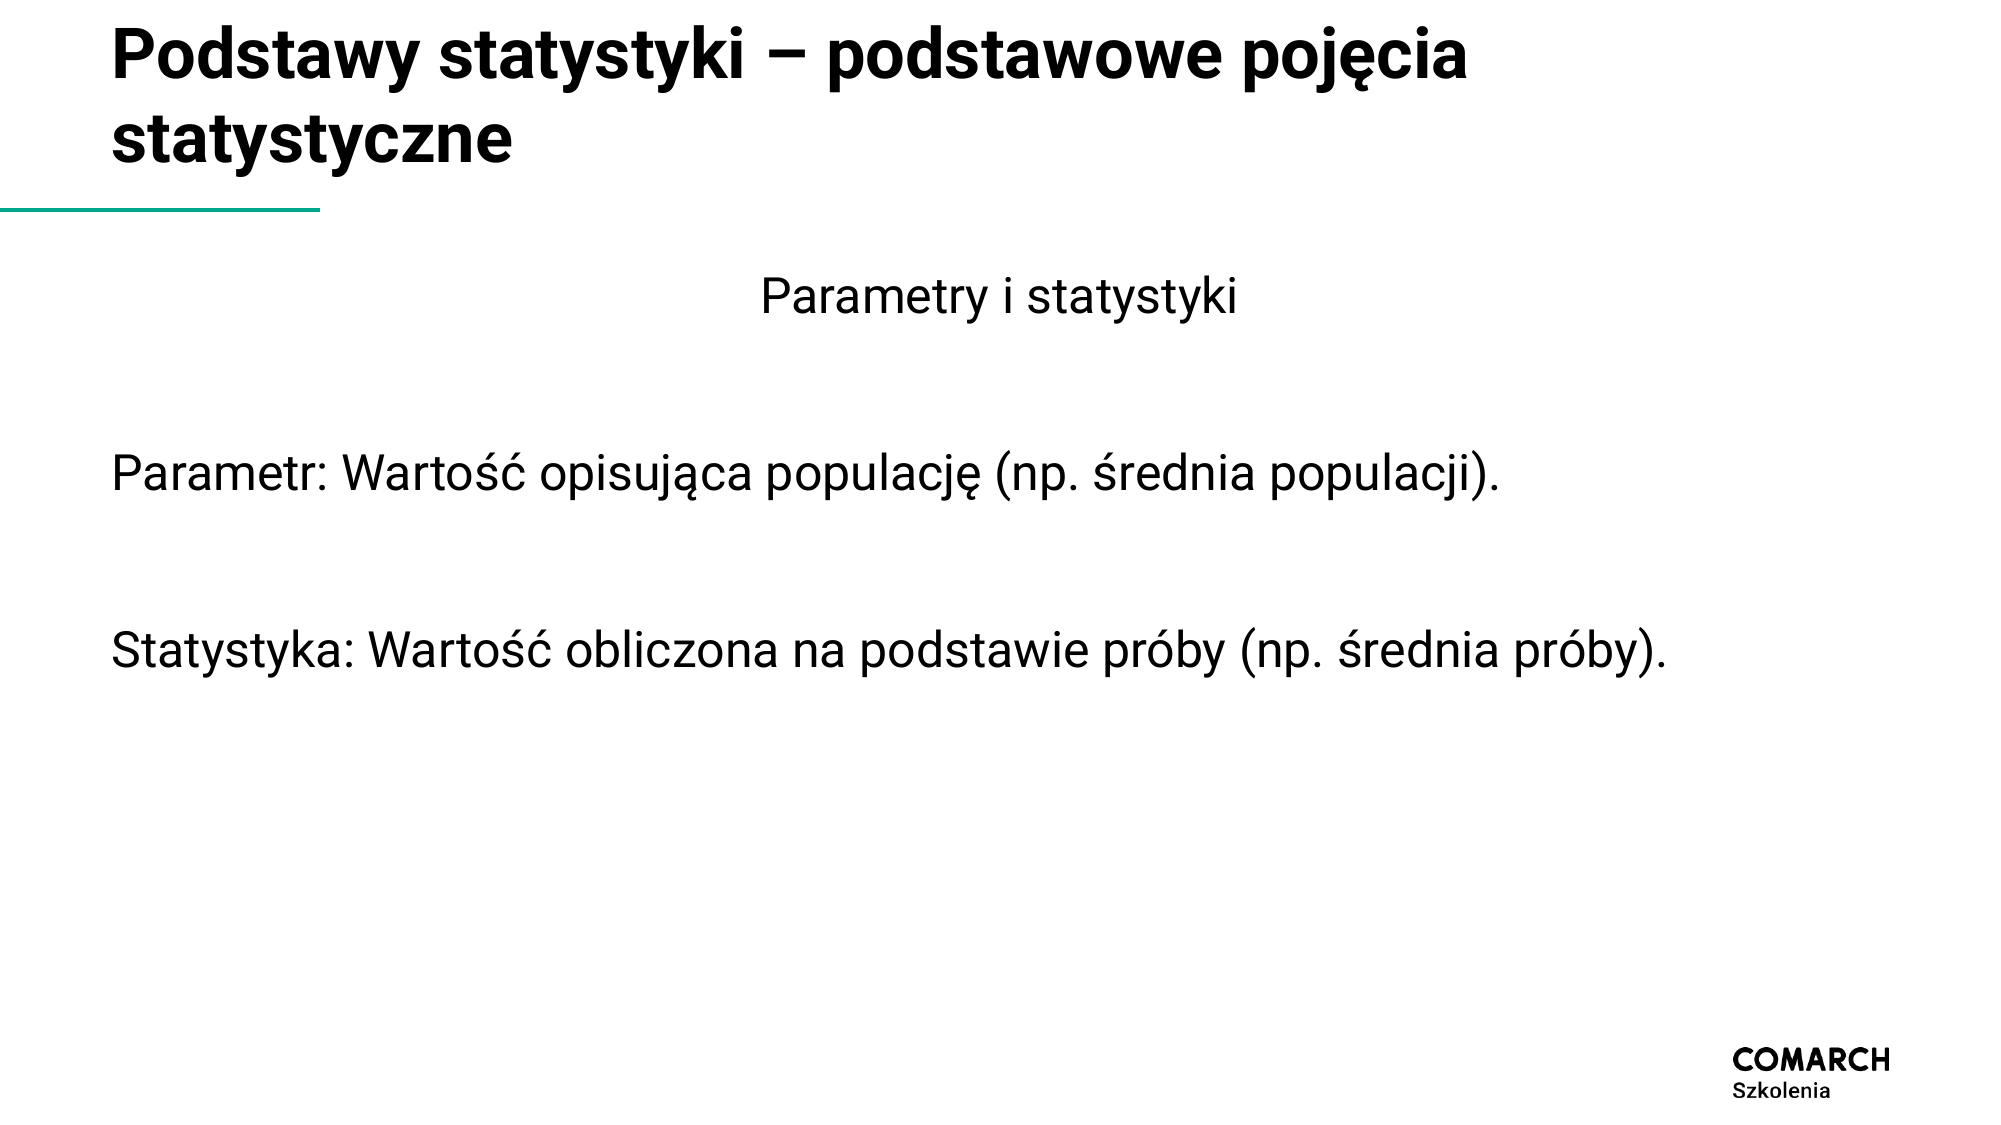

# Podstawy statystyki – podstawowe pojęcia statystyczne
Parametry i statystyki

Parametr: Wartość opisująca populację (np. średnia populacji).

Statystyka: Wartość obliczona na podstawie próby (np. średnia próby).